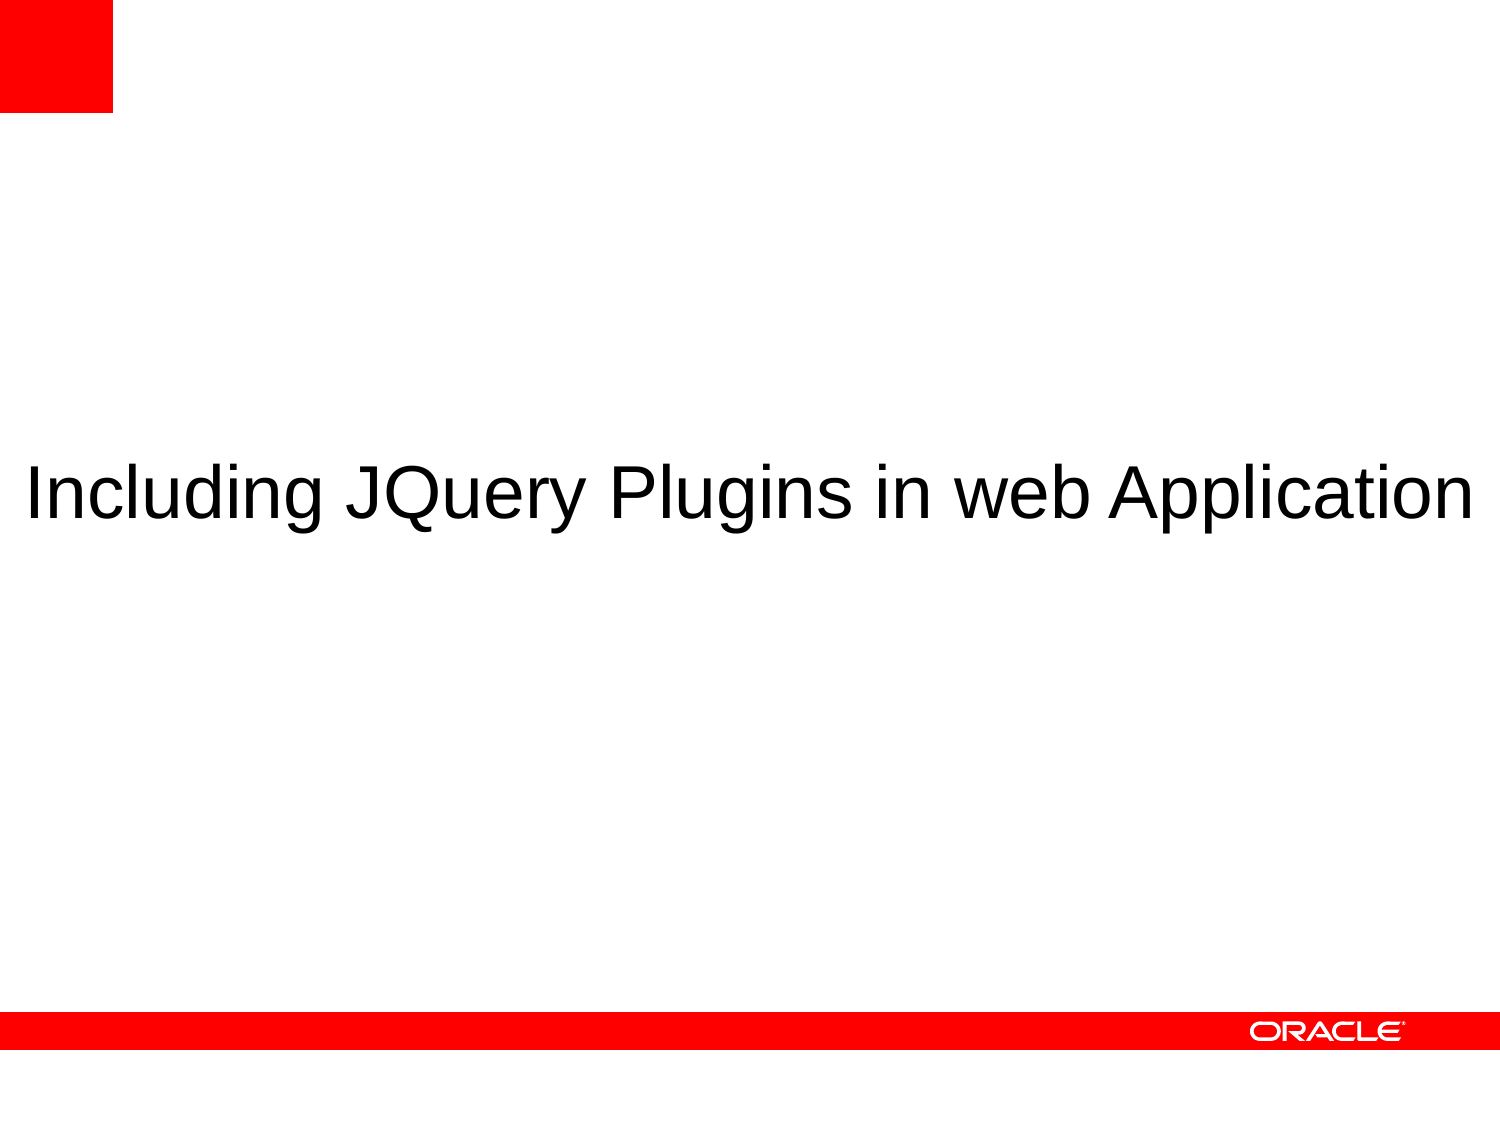

# Including JQuery Plugins in web Application